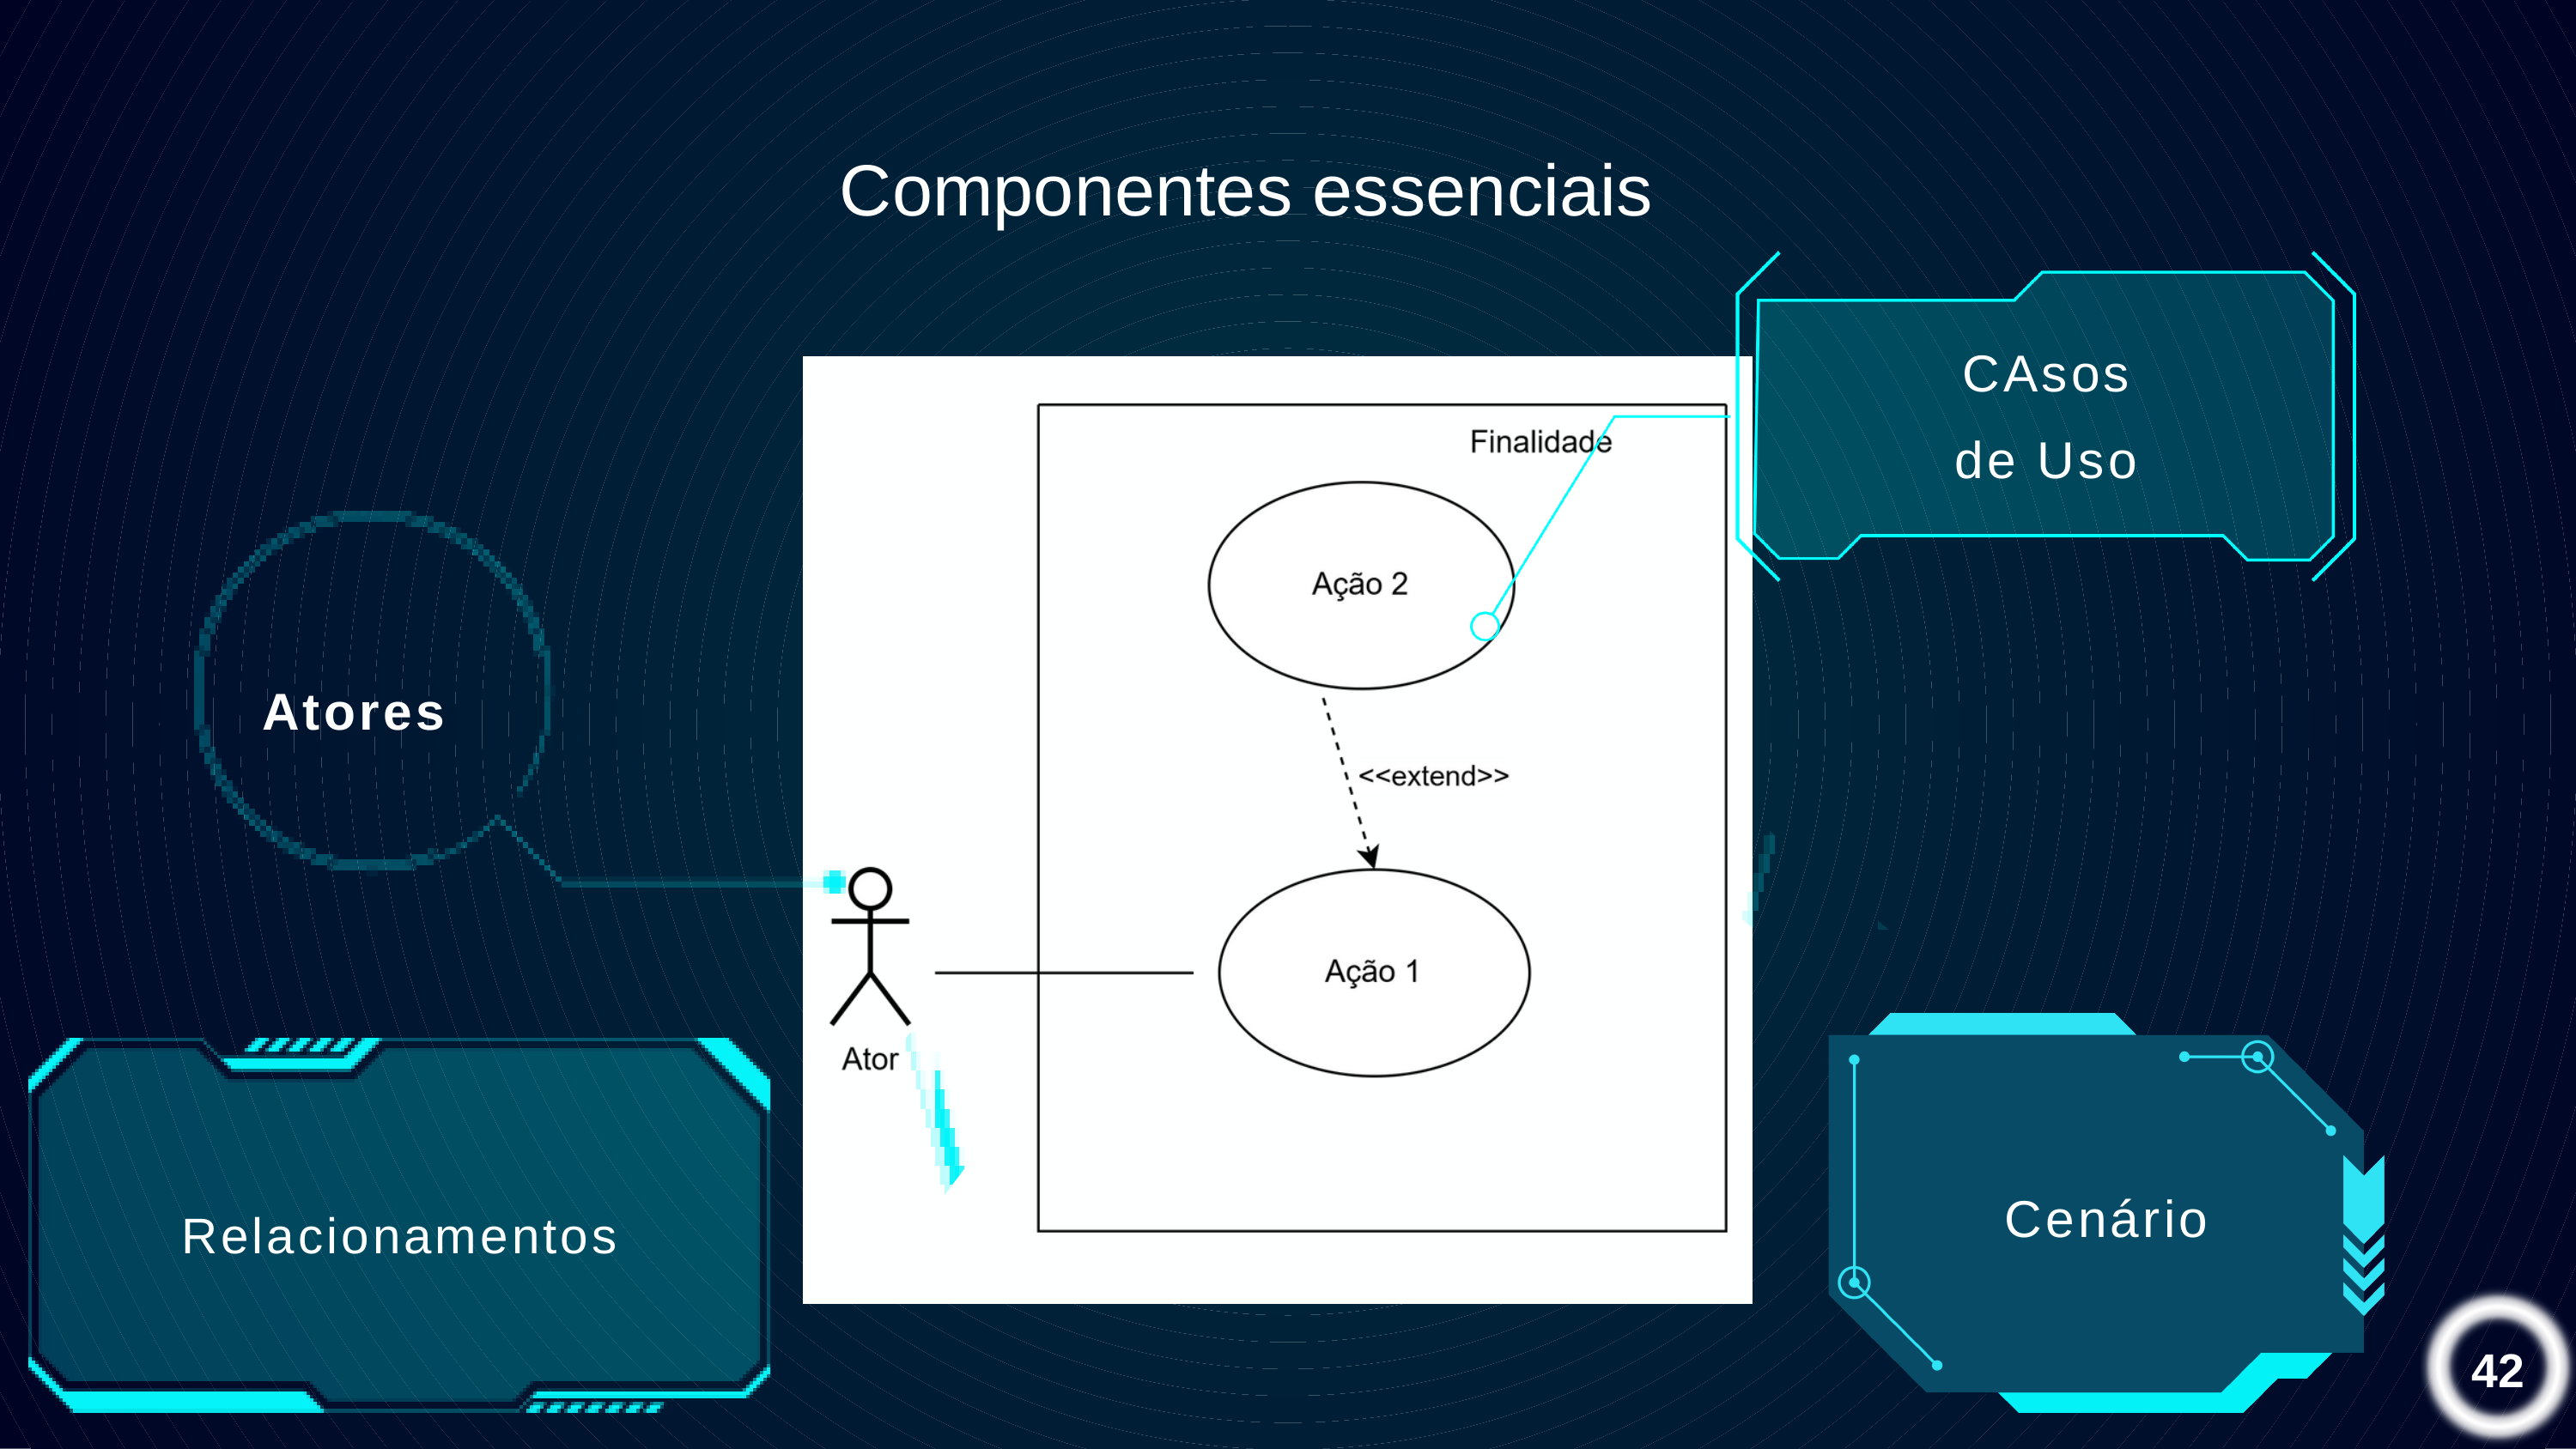

Componentes essenciais

CAsos
de Uso

Atores

Cenário
Relacionamentos

42